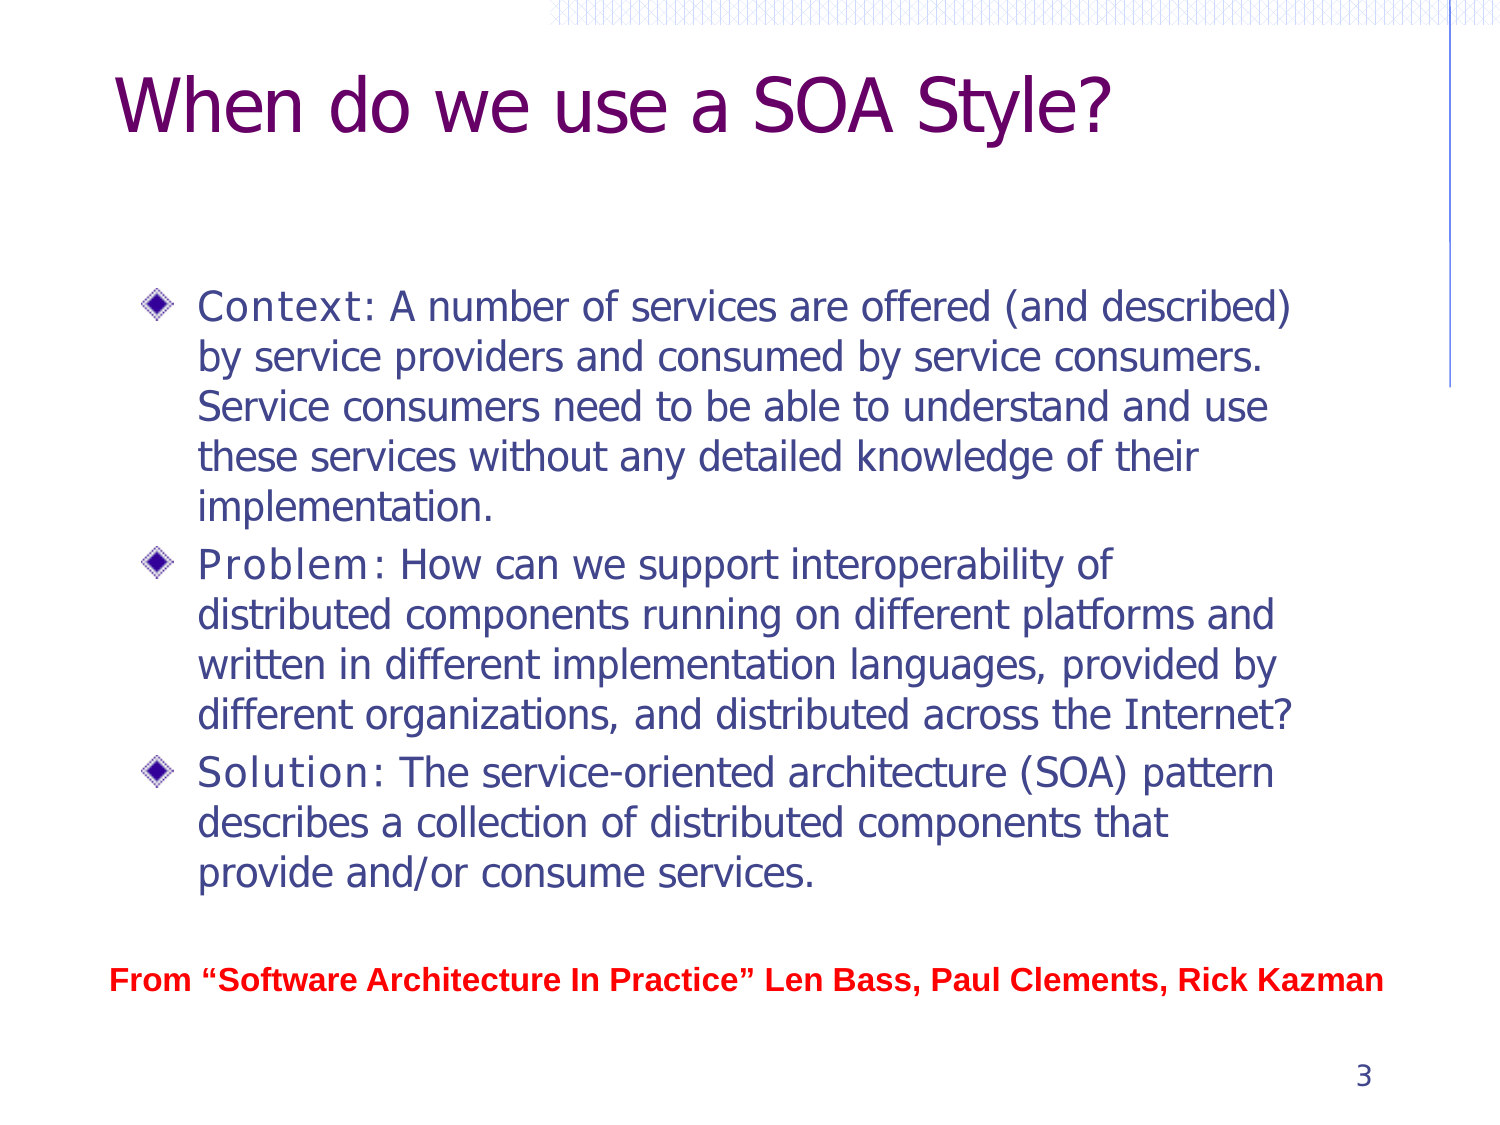

# When do we use a SOA Style?
Context: A number of services are offered (and described) by service providers and consumed by service consumers. Service consumers need to be able to understand and use these services without any detailed knowledge of their implementation.
Problem: How can we support interoperability of distributed components running on different platforms and written in different implementation languages, provided by different organizations, and distributed across the Internet?
Solution: The service-oriented architecture (SOA) pattern describes a collection of distributed components that provide and/or consume services.
From “Software Architecture In Practice” Len Bass, Paul Clements, Rick Kazman

3